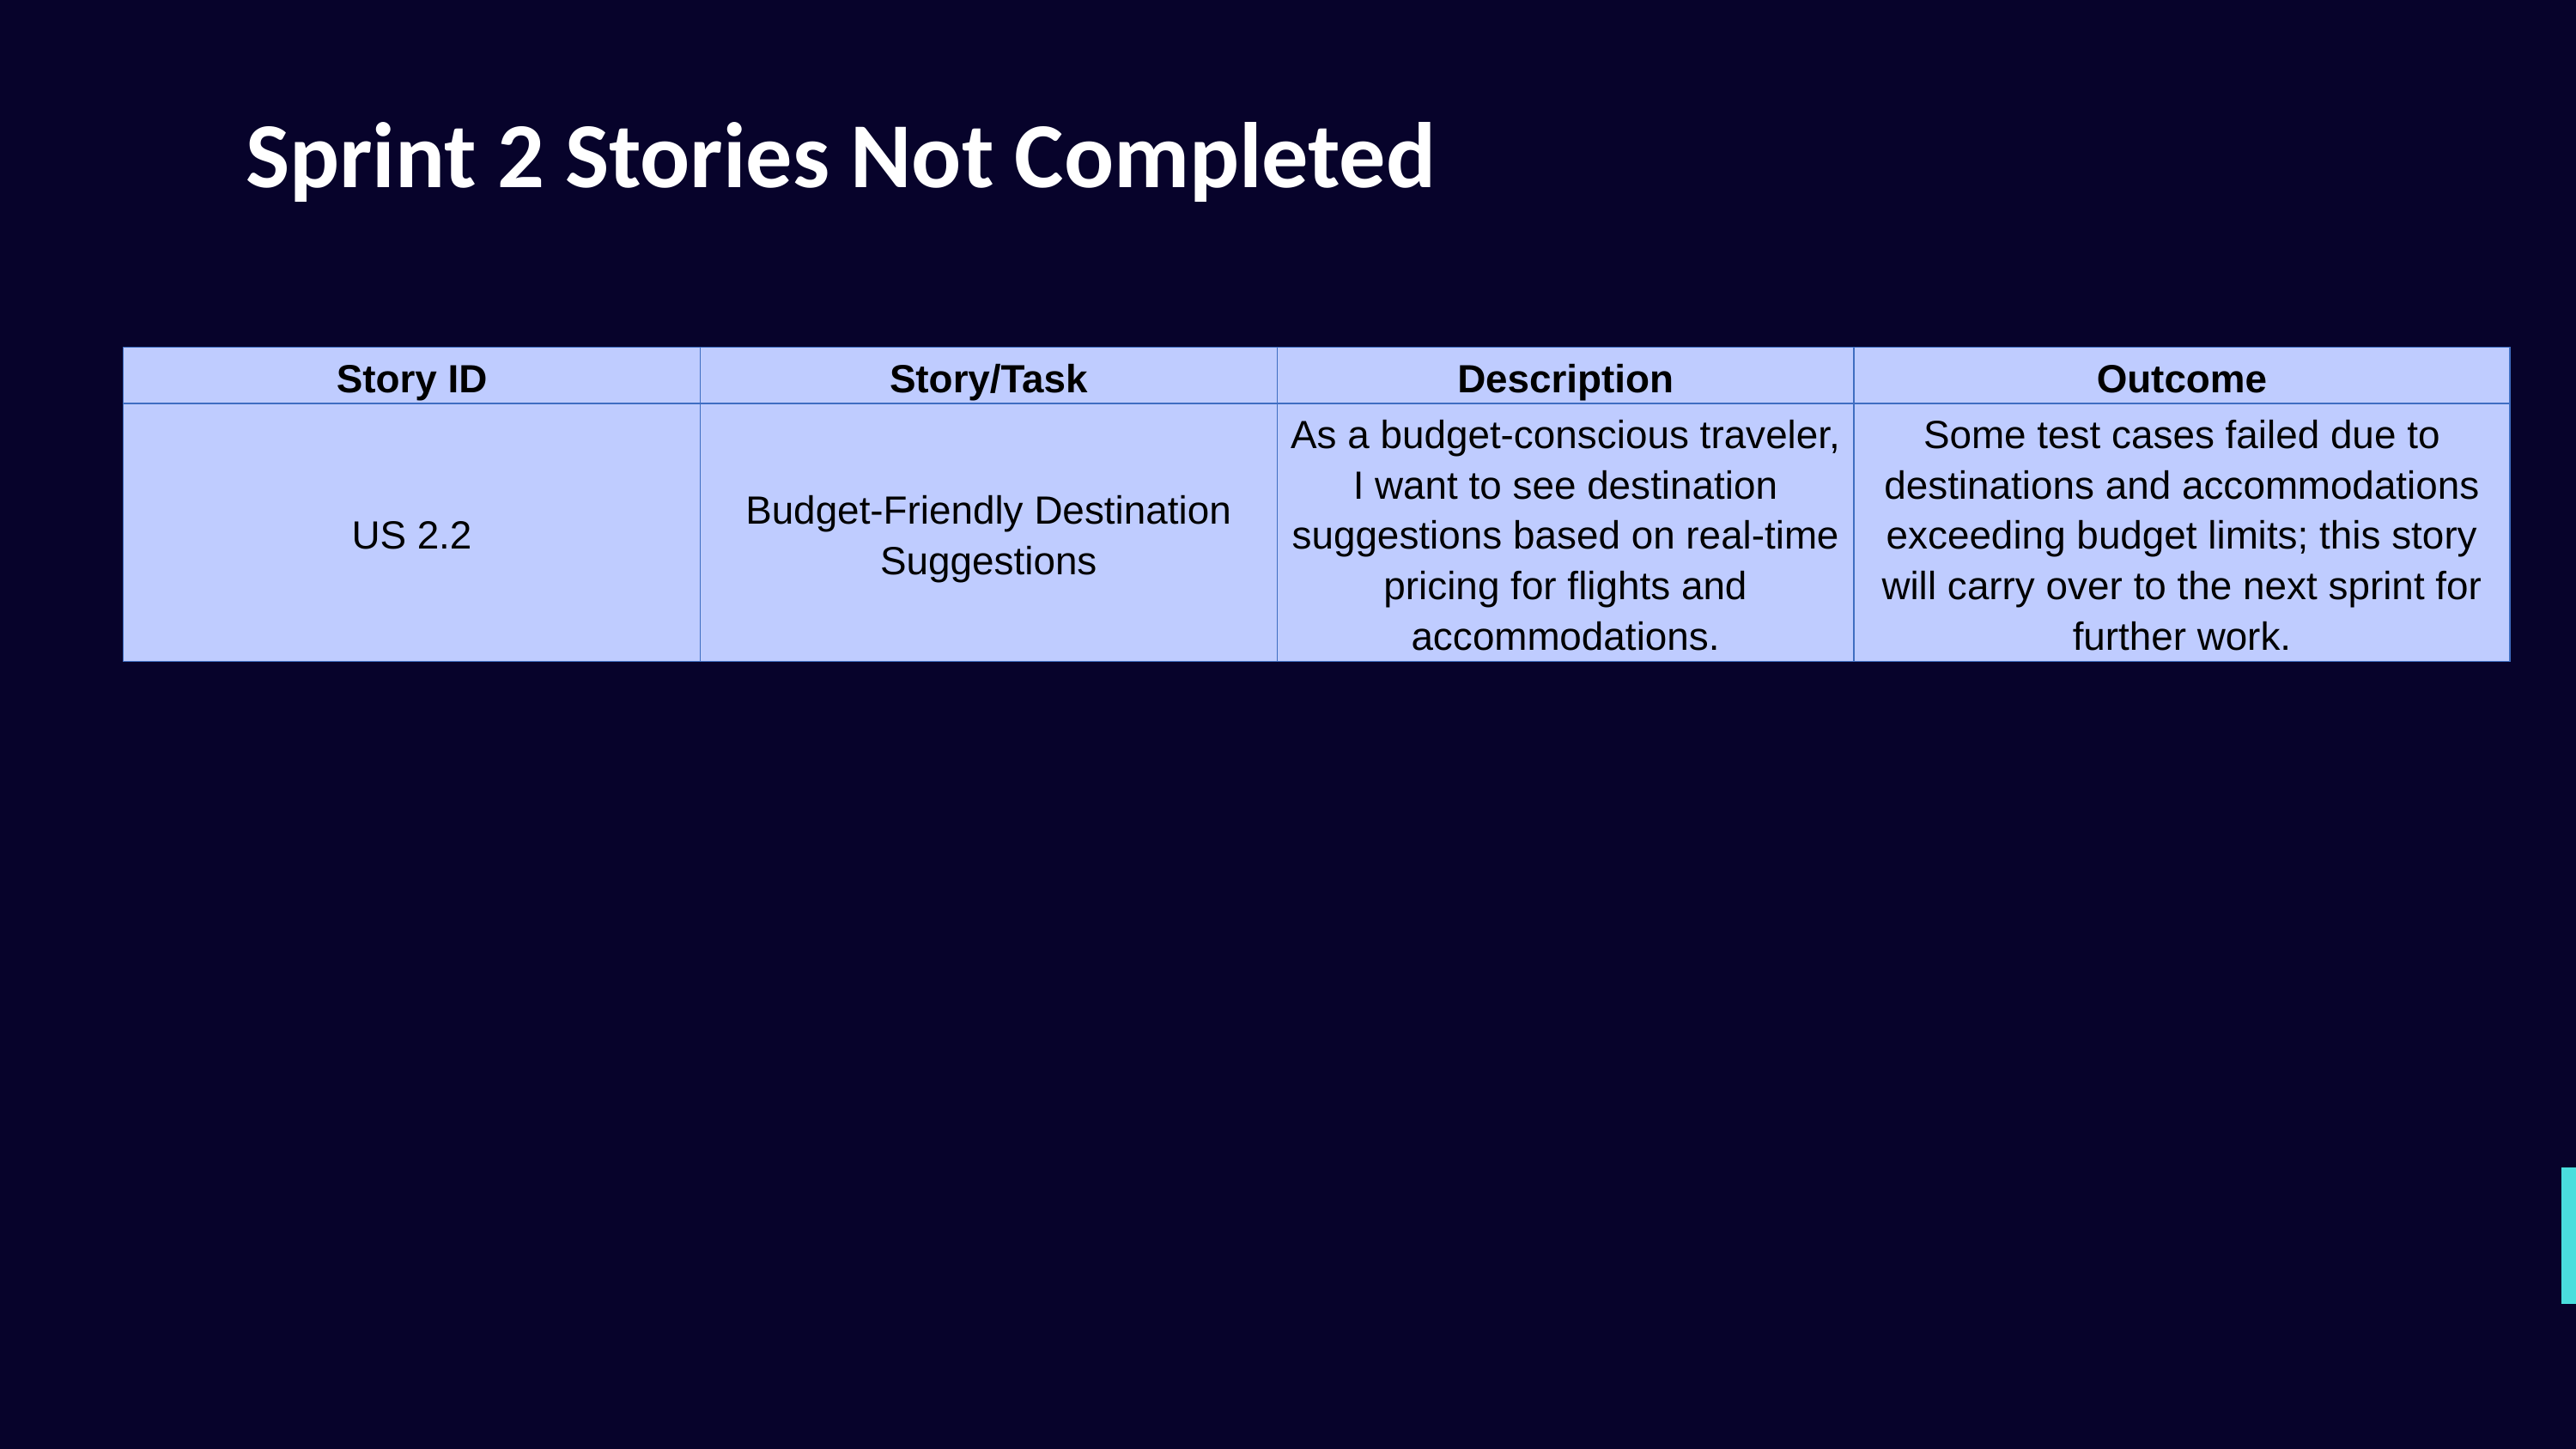

Sprint 2 Stories Not Completed
| Story ID | Story/Task | Description | Outcome |
| --- | --- | --- | --- |
| US 2.2 | Budget-Friendly Destination Suggestions | As a budget-conscious traveler, I want to see destination suggestions based on real-time pricing for flights and accommodations. | Some test cases failed due to destinations and accommodations exceeding budget limits; this story will carry over to the next sprint for further work. |